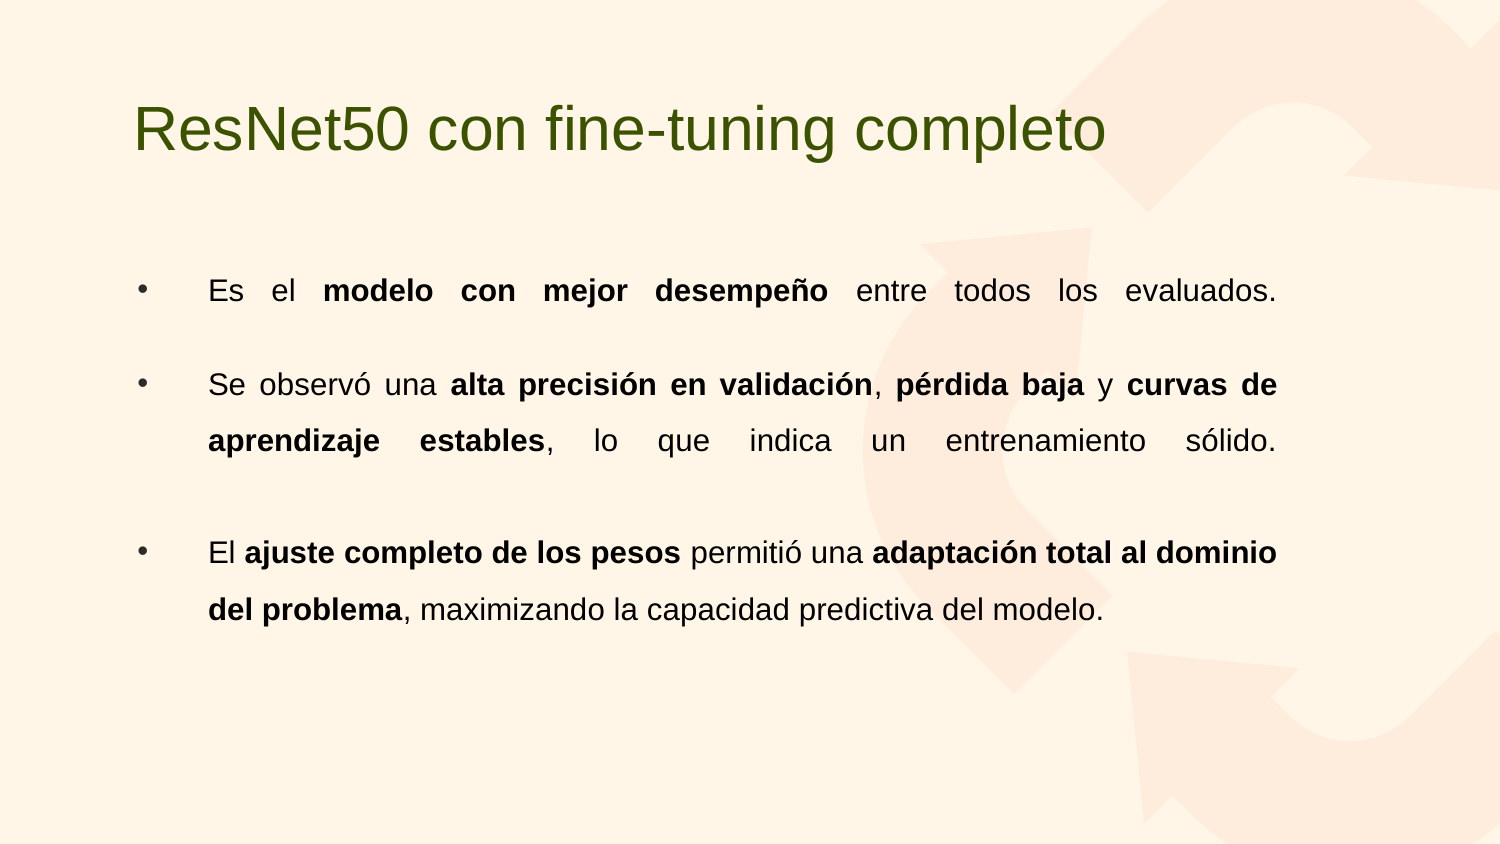

# ResNet50 con fine-tuning completo
Es el modelo con mejor desempeño entre todos los evaluados.
Se observó una alta precisión en validación, pérdida baja y curvas de aprendizaje estables, lo que indica un entrenamiento sólido.
El ajuste completo de los pesos permitió una adaptación total al dominio del problema, maximizando la capacidad predictiva del modelo.